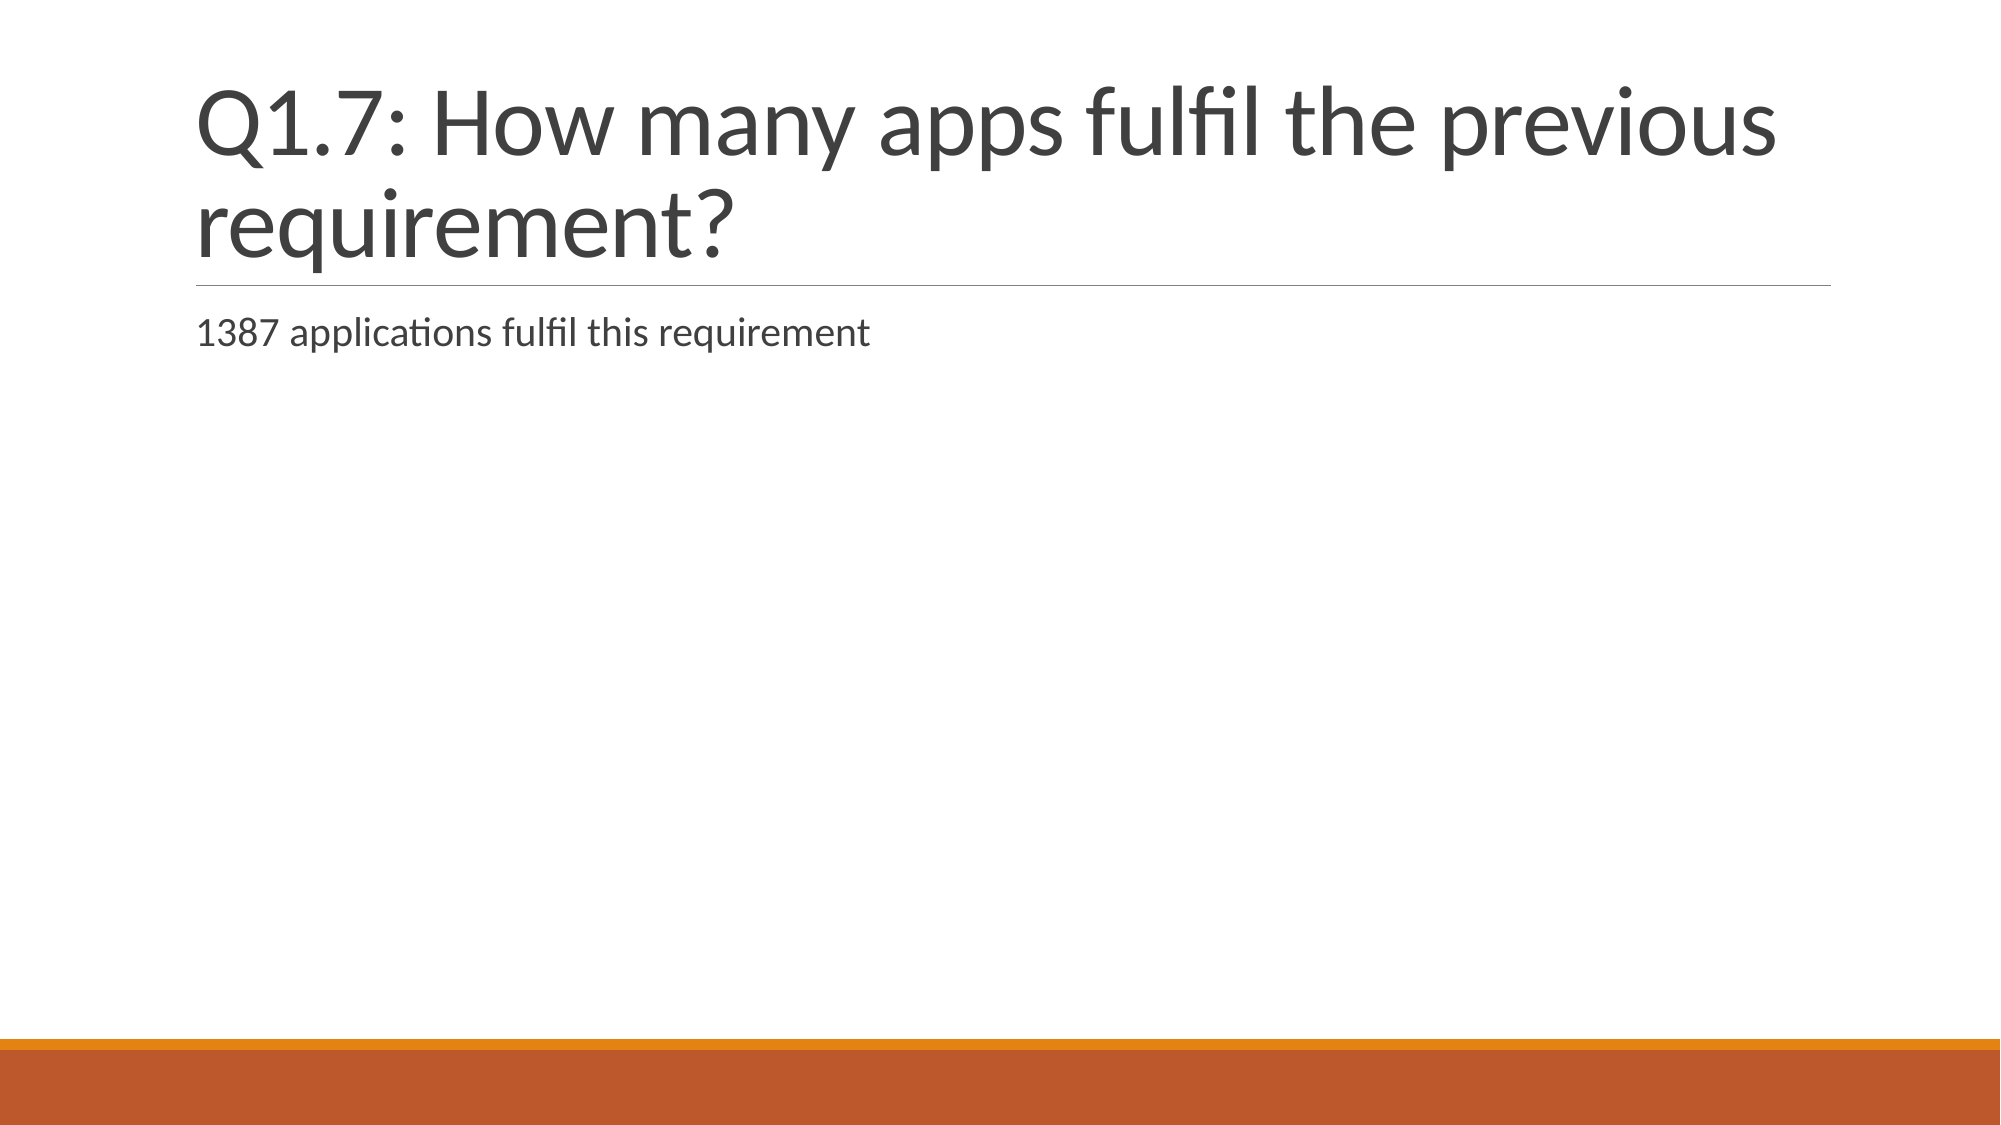

# Q1.7: How many apps fulfil the previous requirement?
1387 applications fulfil this requirement